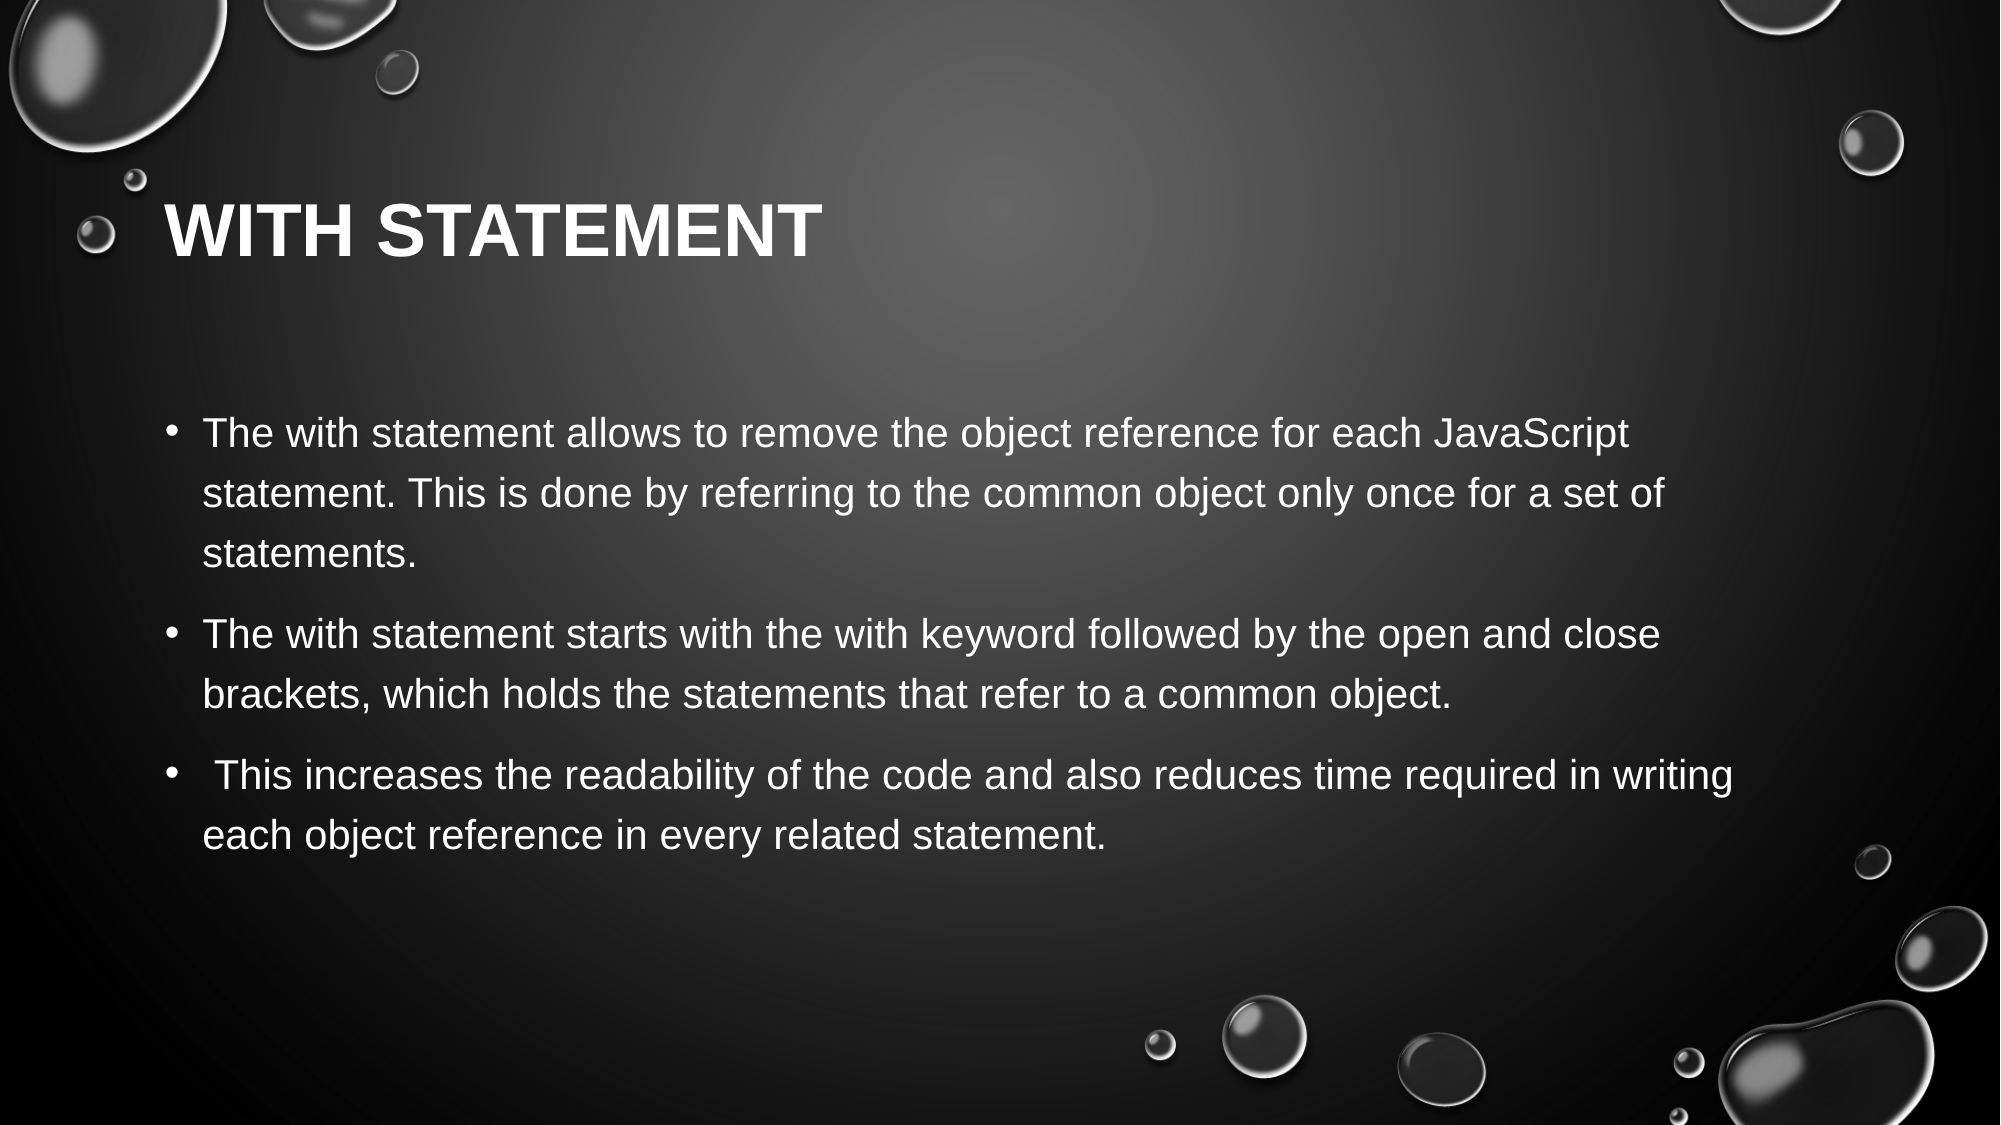

# with Statement
The with statement allows to remove the object reference for each JavaScript statement. This is done by referring to the common object only once for a set of statements.
The with statement starts with the with keyword followed by the open and close brackets, which holds the statements that refer to a common object.
 This increases the readability of the code and also reduces time required in writing each object reference in every related statement.